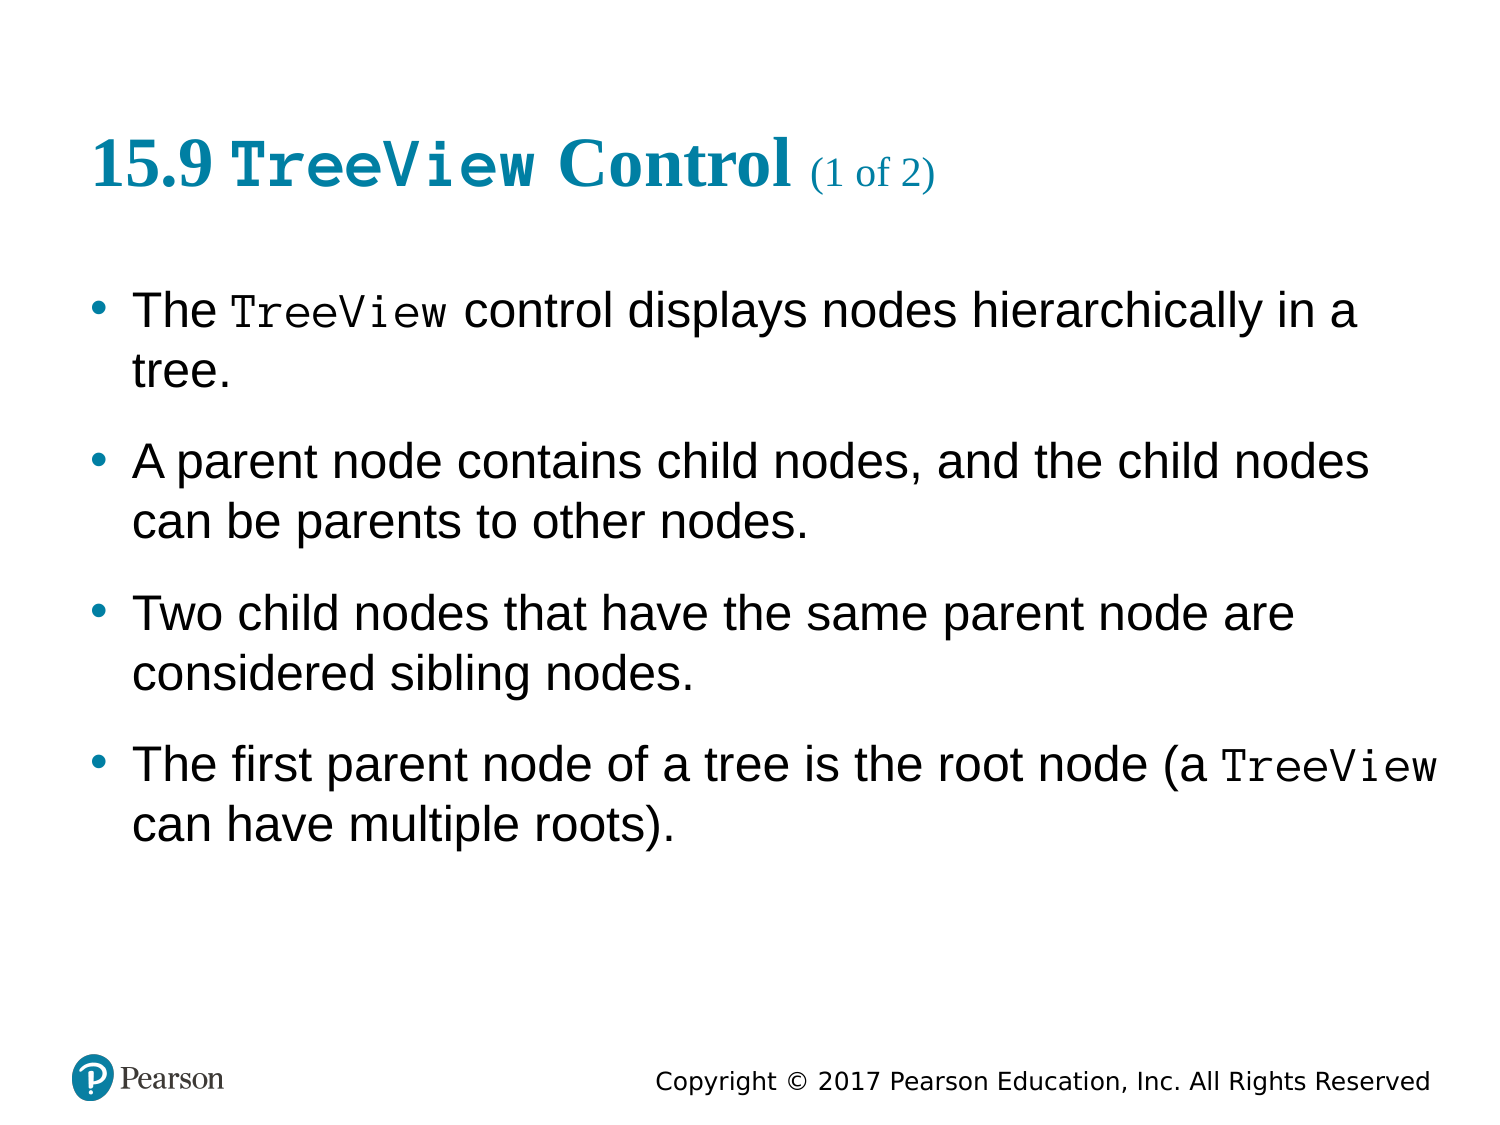

# 15.9 TreeView Control (1 of 2)
The TreeView control displays nodes hierarchically in a tree.
A parent node contains child nodes, and the child nodes can be parents to other nodes.
Two child nodes that have the same parent node are considered sibling nodes.
The first parent node of a tree is the root node (a TreeView can have multiple roots).